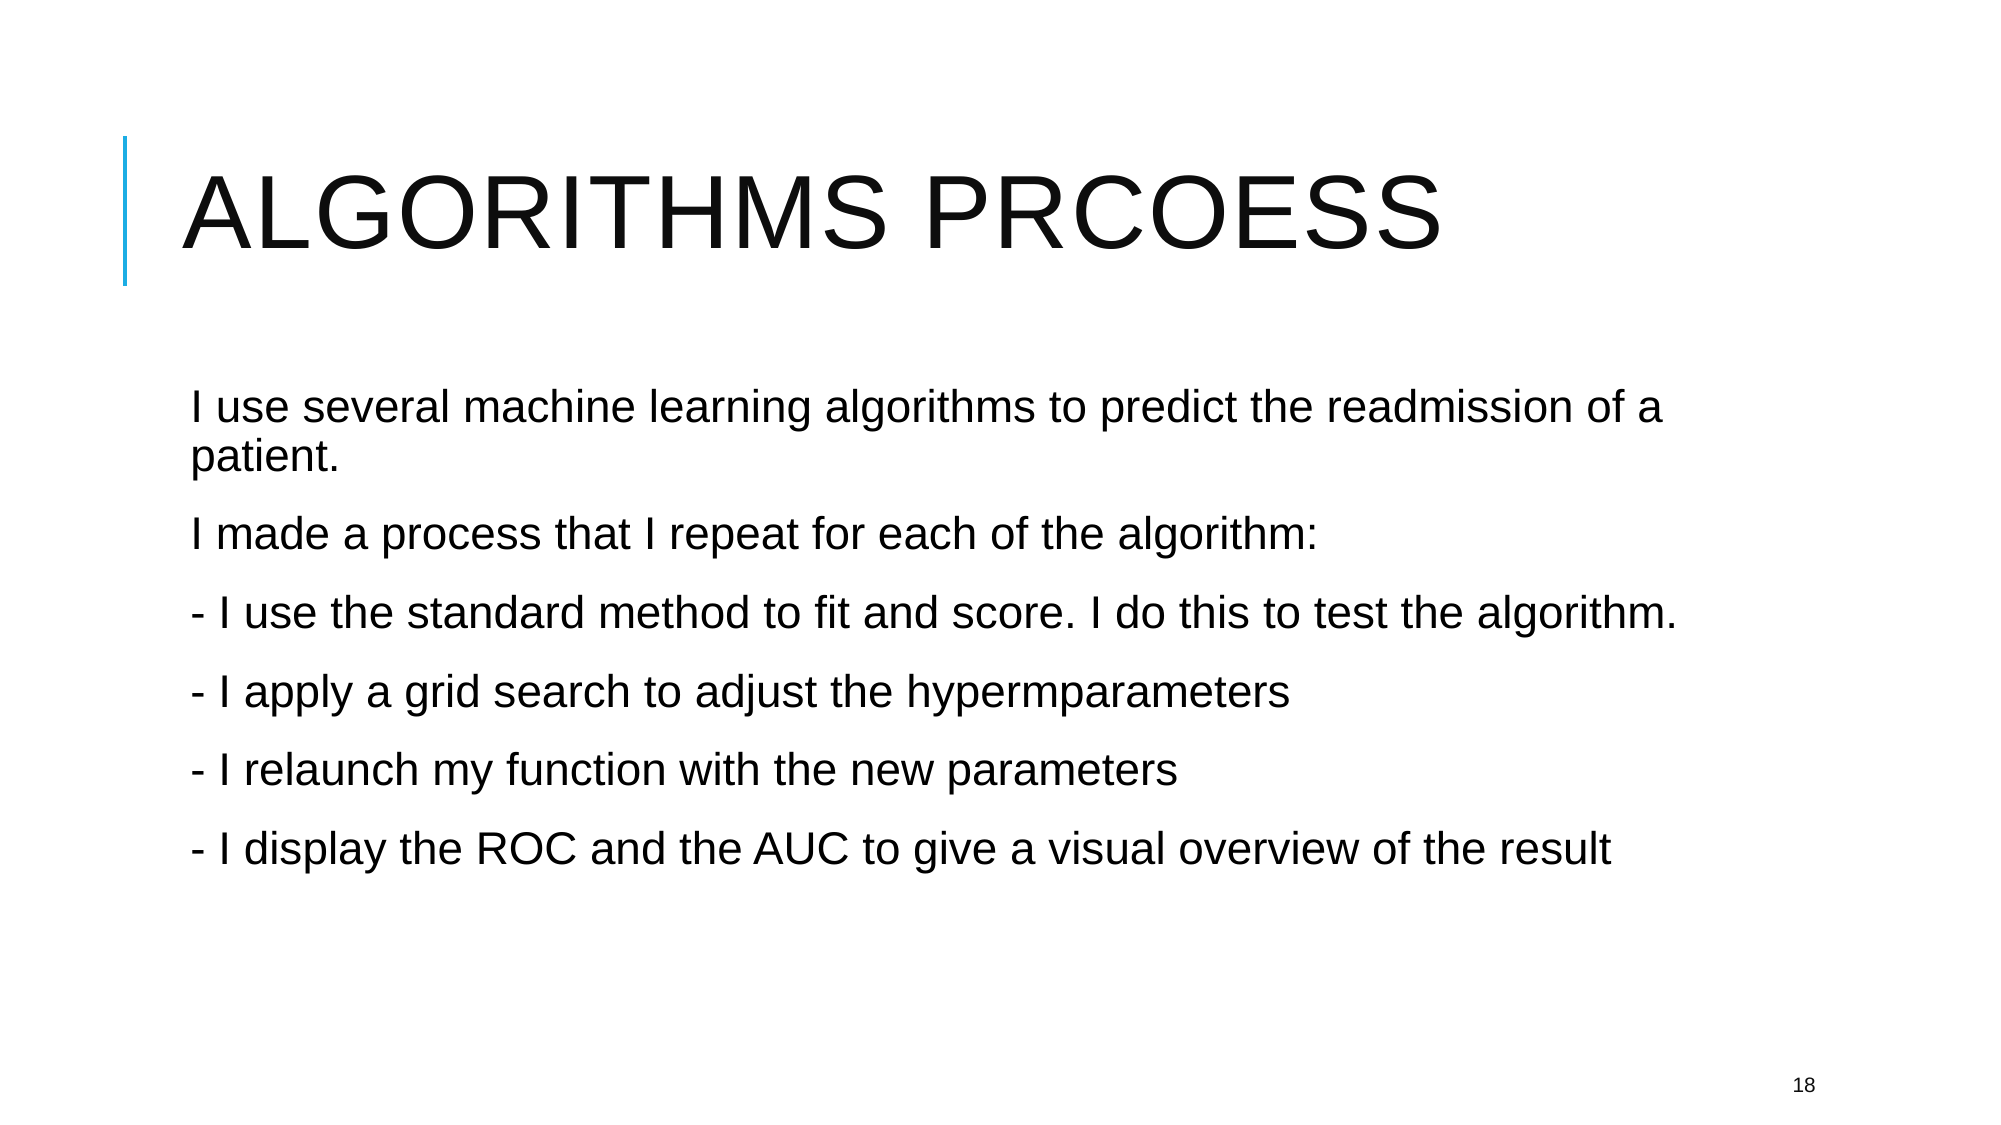

# ALGORITHMS PRCOESS
I use several machine learning algorithms to predict the readmission of a patient.
I made a process that I repeat for each of the algorithm:
- I use the standard method to fit and score. I do this to test the algorithm.
- I apply a grid search to adjust the hypermparameters
- I relaunch my function with the new parameters
- I display the ROC and the AUC to give a visual overview of the result

18